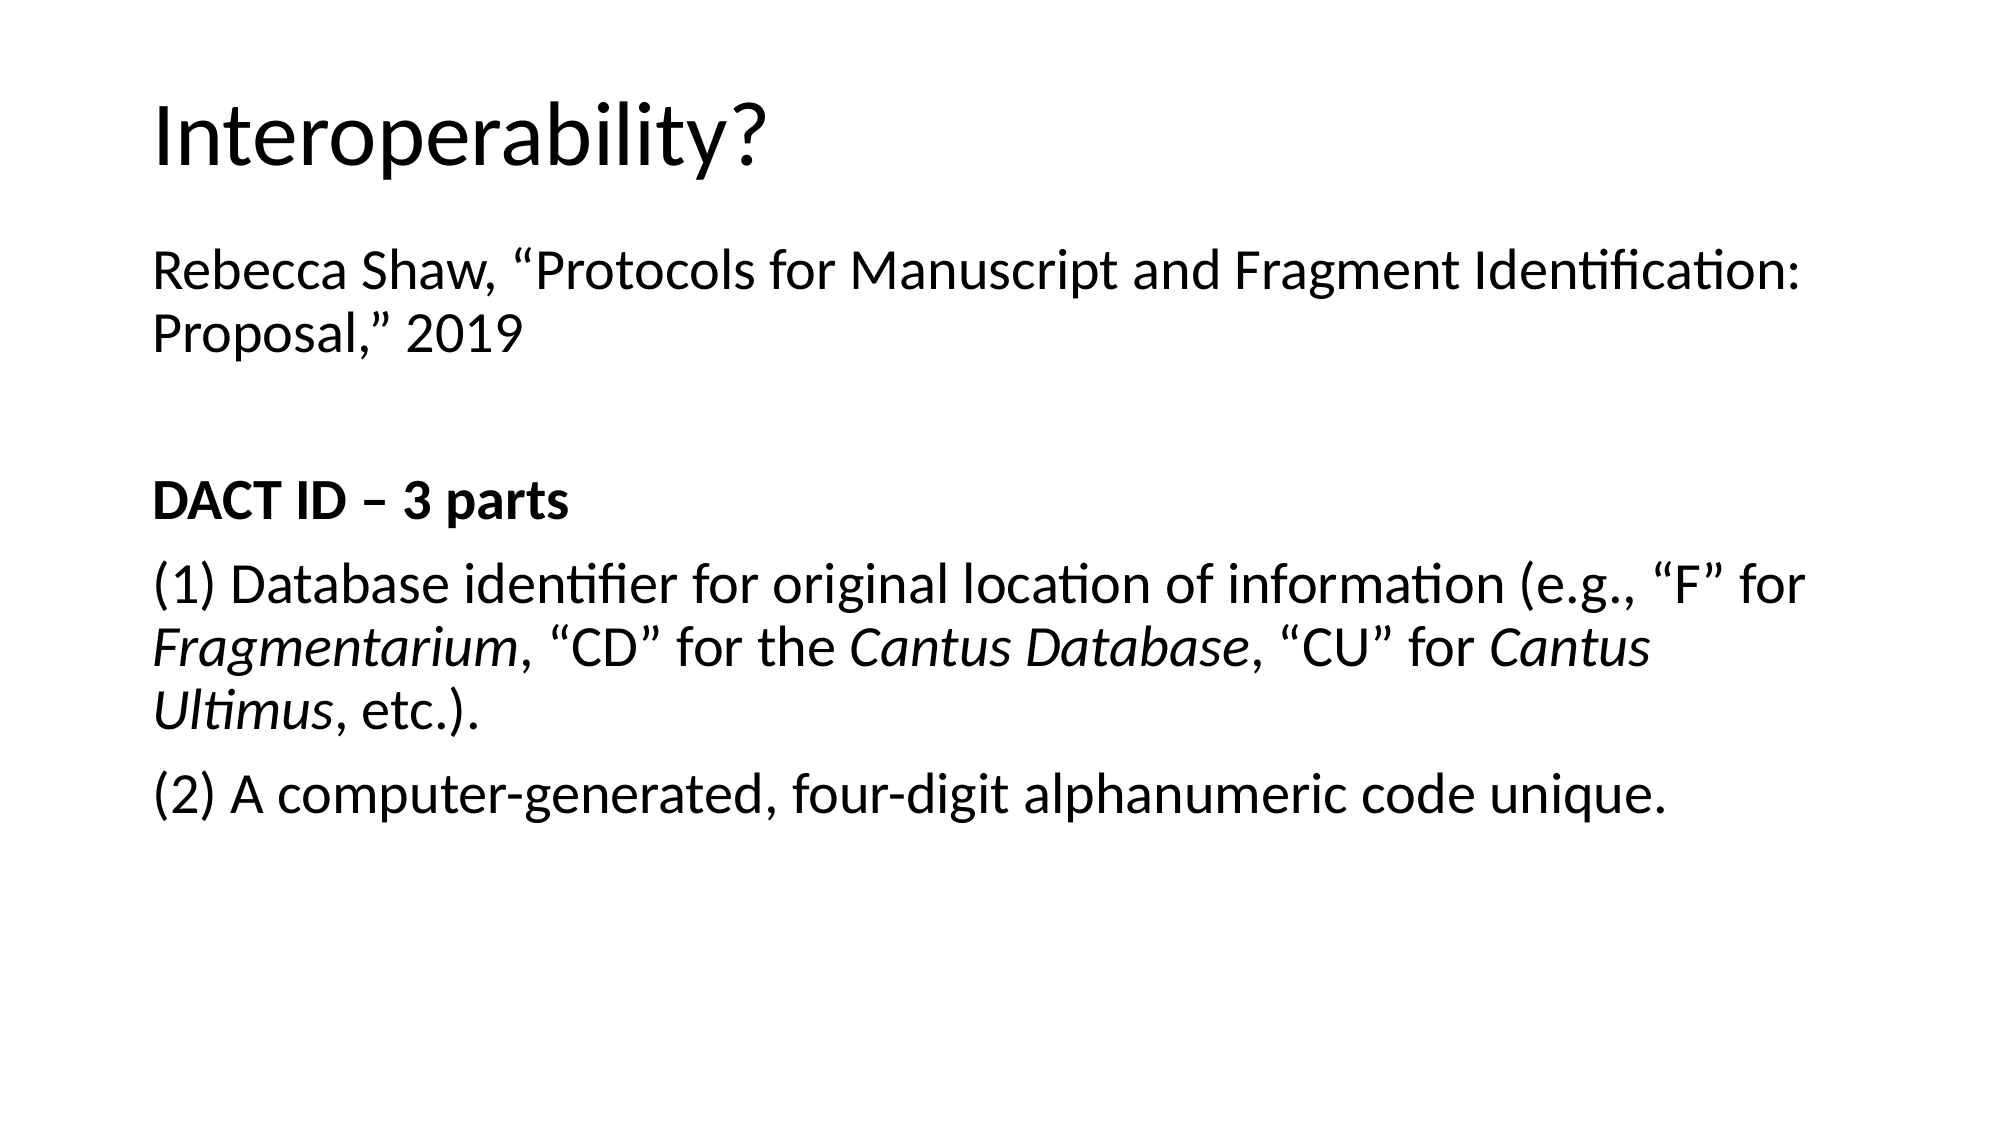

# Interoperability?
Rebecca Shaw, “Protocols for Manuscript and Fragment Identification: Proposal,” 2019

DACT ID – 3 parts
(1) Database identifier for original location of information (e.g., “F” for Fragmentarium, “CD” for the Cantus Database, “CU” for Cantus Ultimus, etc.).
(2) A computer-generated, four-digit alphanumeric code unique.